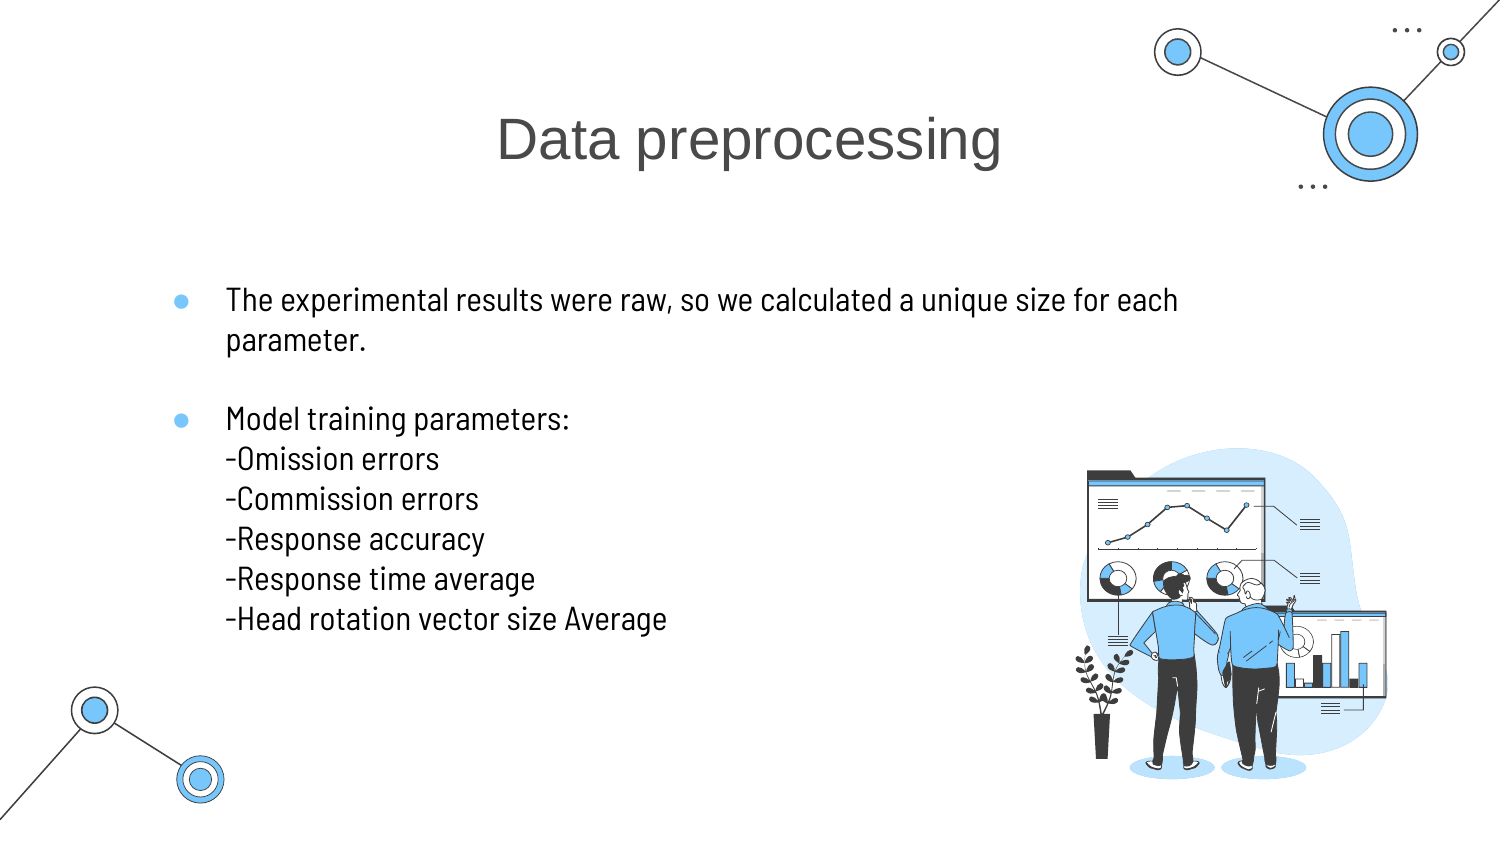

# Data preprocessing

The experimental results were raw, so we calculated a unique size for each parameter.

Model training parameters:
        -Omission errors
        -Commission errors
        -Response accuracy
        -Response time average
        -Head rotation vector size Average